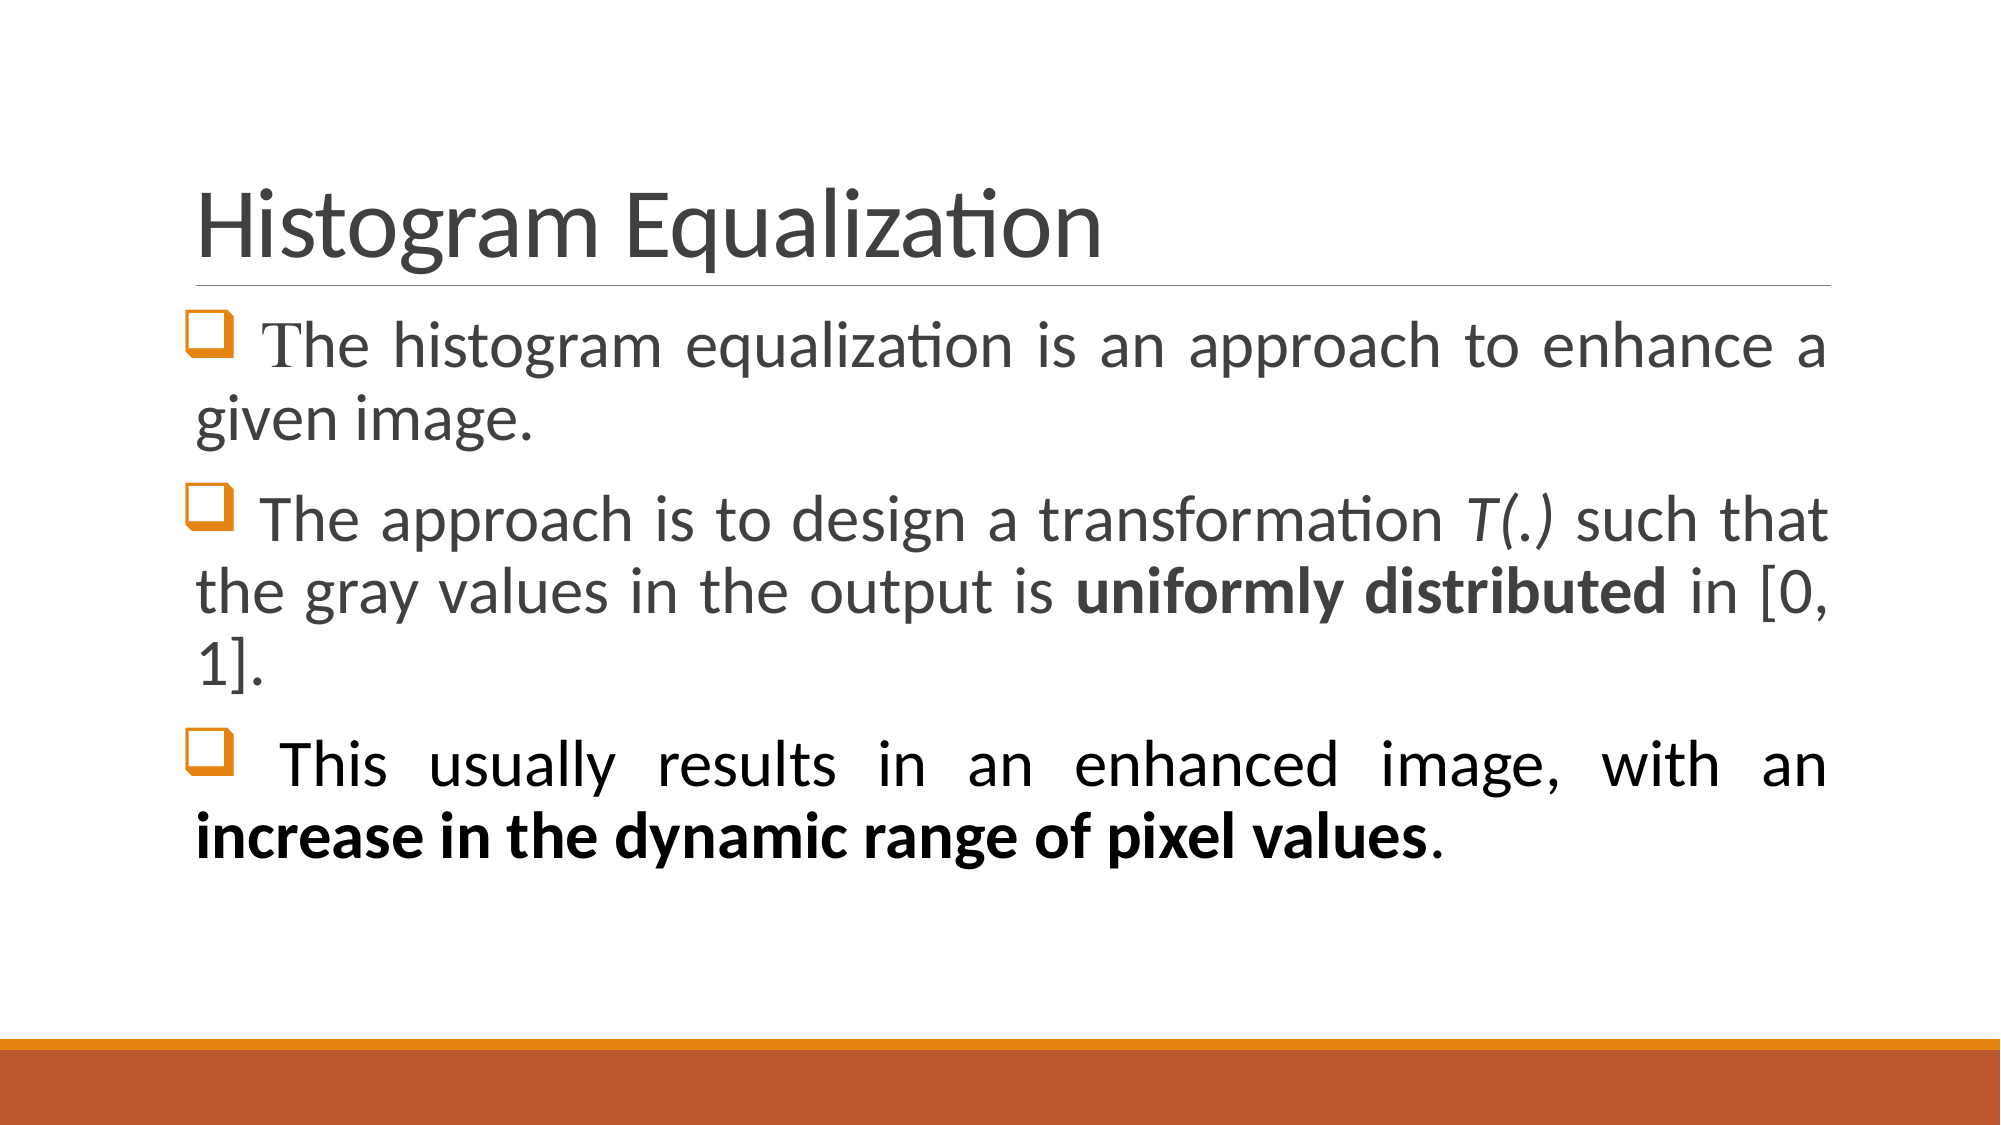

# Histogram Equalization
 Τhe histogram equalization is an approach to enhance a given image.
 The approach is to design a transformation T(.) such that the gray values in the output is uniformly distributed in [0, 1].
 This usually results in an enhanced image, with an increase in the dynamic range of pixel values.